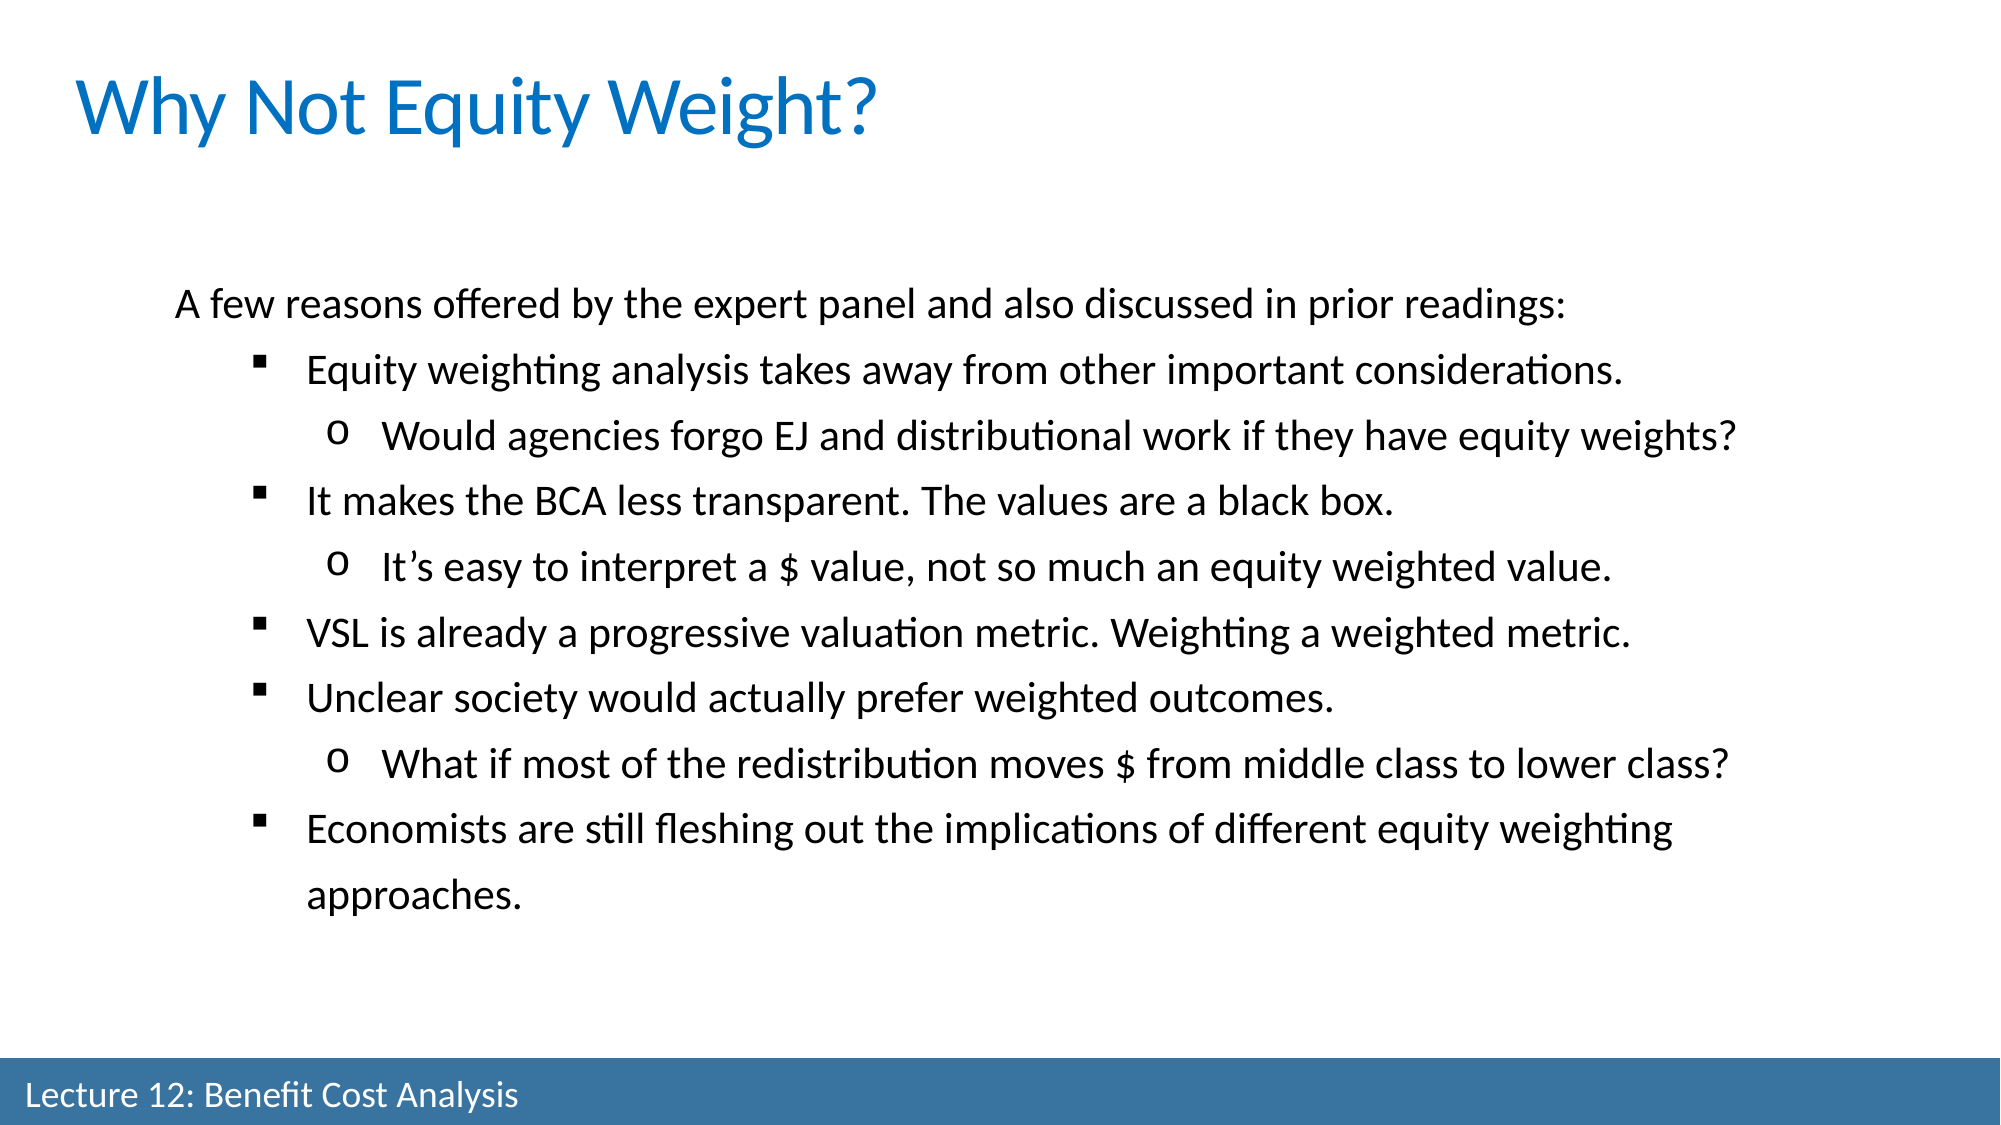

Why Not Equity Weight?
A few reasons offered by the expert panel and also discussed in prior readings:
Equity weighting analysis takes away from other important considerations.
Would agencies forgo EJ and distributional work if they have equity weights?
It makes the BCA less transparent. The values are a black box.
It’s easy to interpret a $ value, not so much an equity weighted value.
VSL is already a progressive valuation metric. Weighting a weighted metric.
Unclear society would actually prefer weighted outcomes.
What if most of the redistribution moves $ from middle class to lower class?
Economists are still fleshing out the implications of different equity weighting approaches.